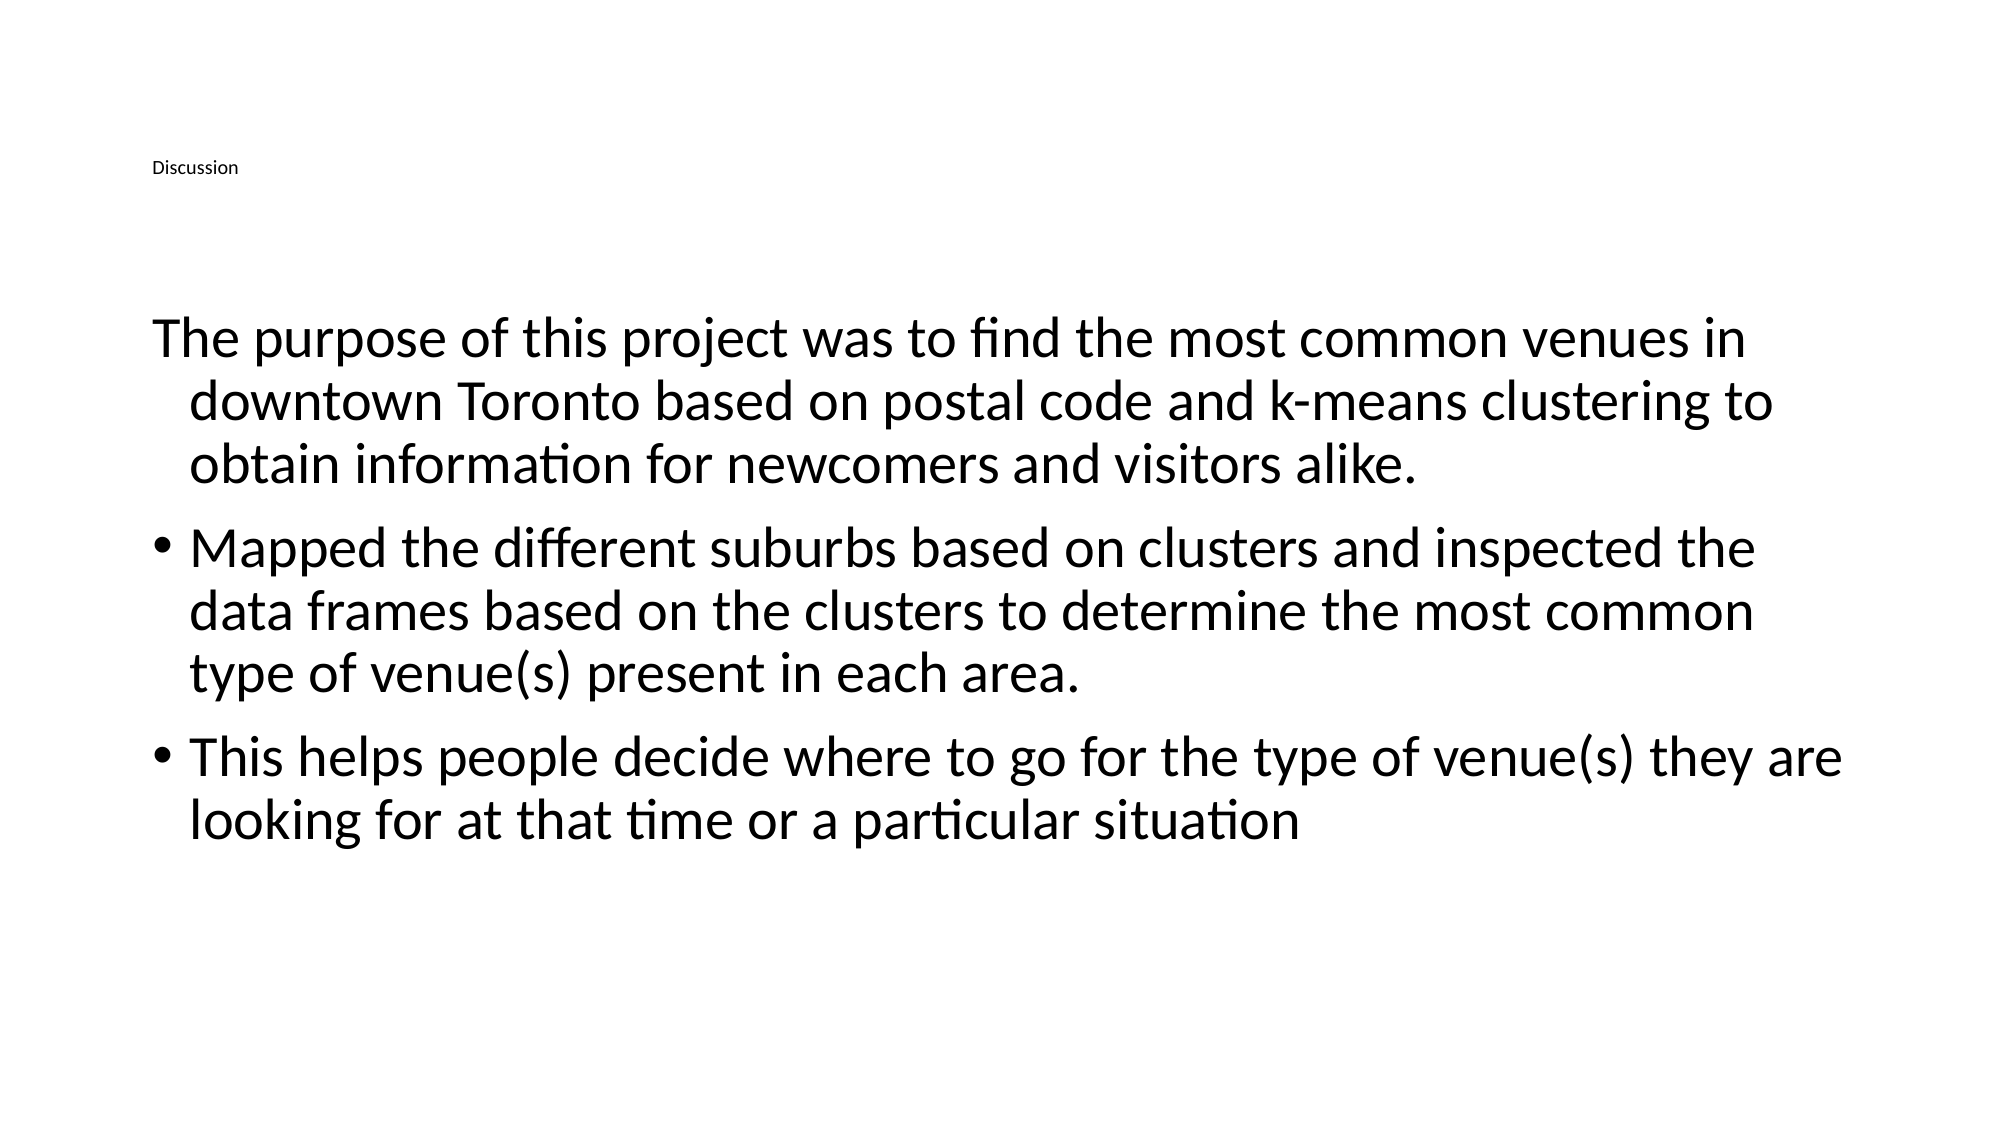

# Discussion
The purpose of this project was to find the most common venues in downtown Toronto based on postal code and k-means clustering to obtain information for newcomers and visitors alike.
Mapped the different suburbs based on clusters and inspected the data frames based on the clusters to determine the most common type of venue(s) present in each area.
This helps people decide where to go for the type of venue(s) they are looking for at that time or a particular situation